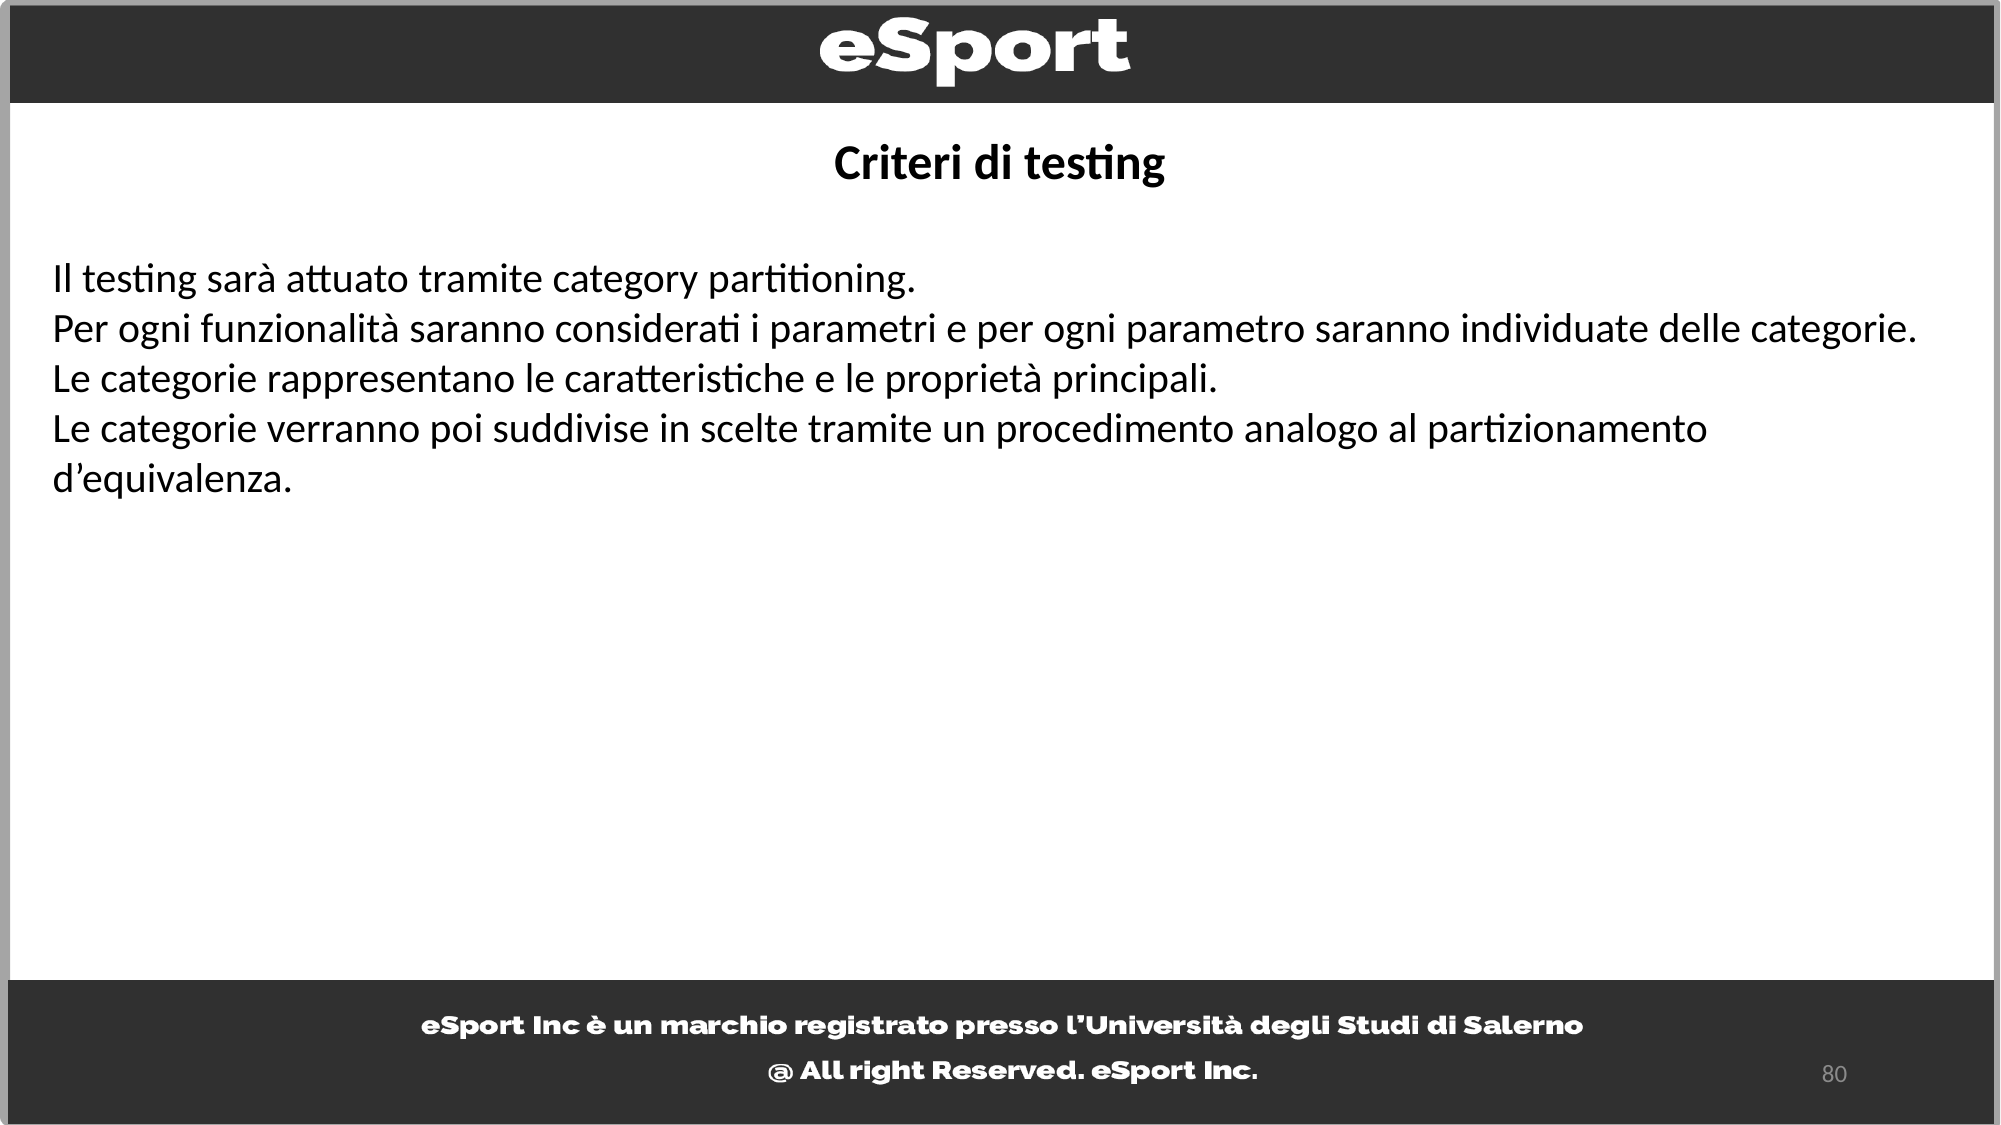

Criteri di testing
Il testing sarà attuato tramite category partitioning.
Per ogni funzionalità saranno considerati i parametri e per ogni parametro saranno individuate delle categorie.
Le categorie rappresentano le caratteristiche e le proprietà principali.
Le categorie verranno poi suddivise in scelte tramite un procedimento analogo al partizionamento d’equivalenza.
80